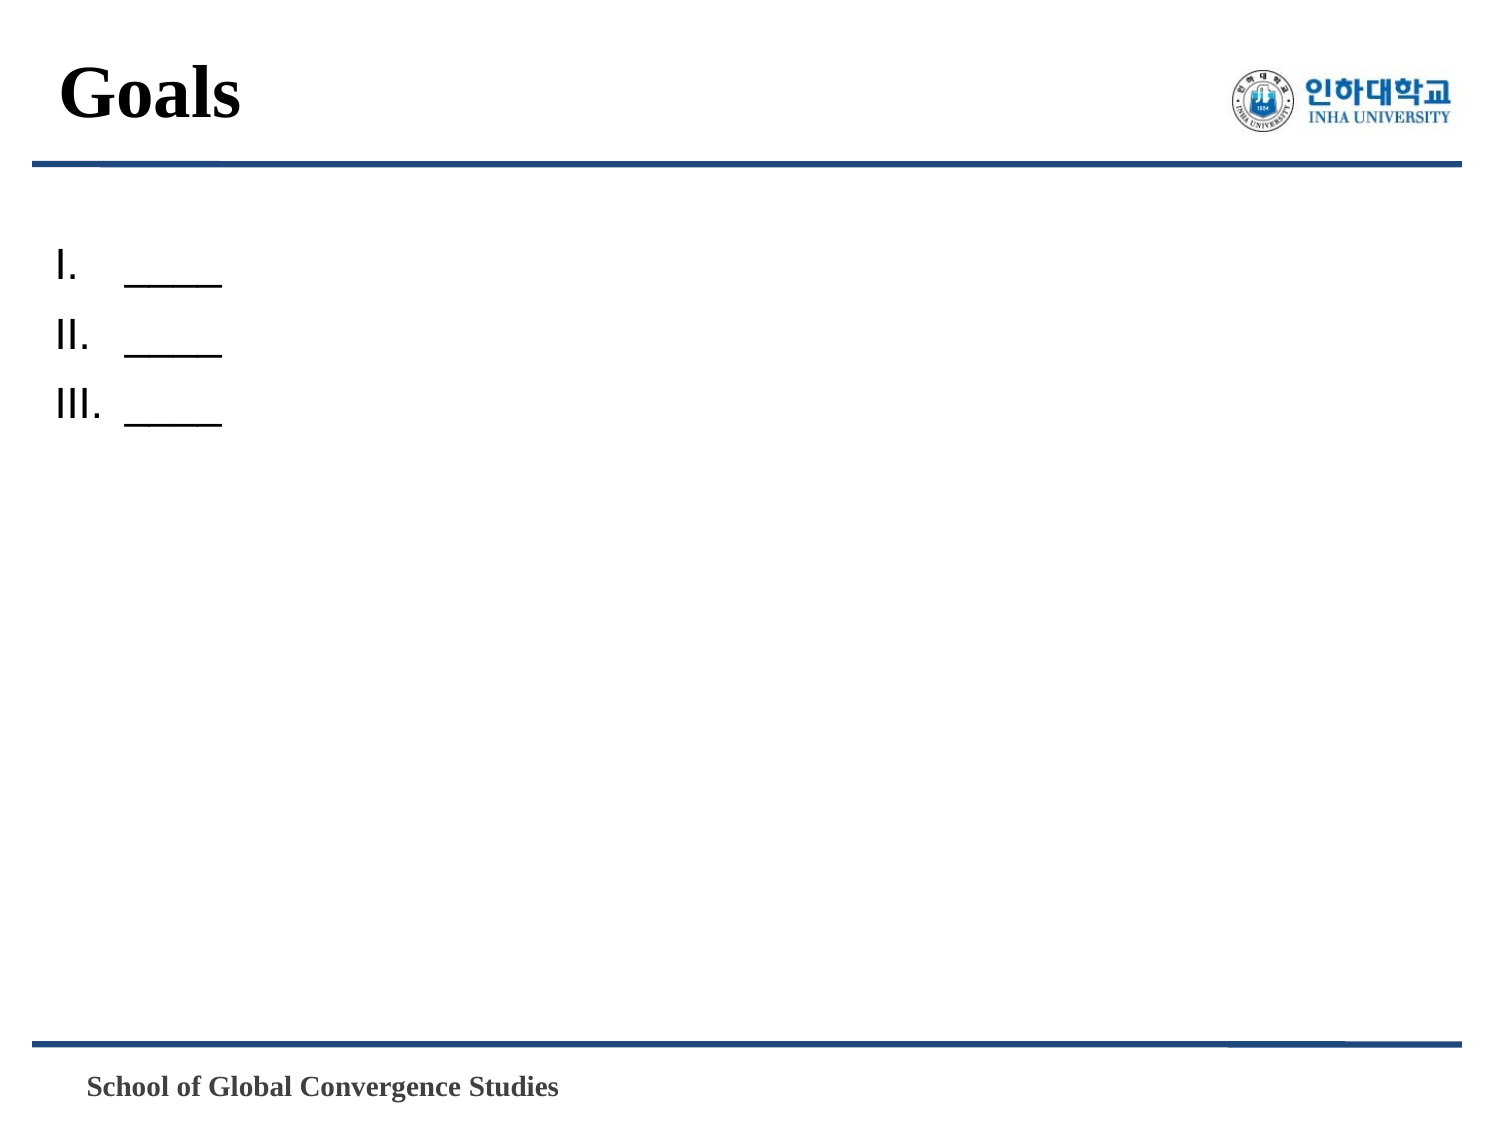

Goals
____
____
____
School of Global Convergence Studies